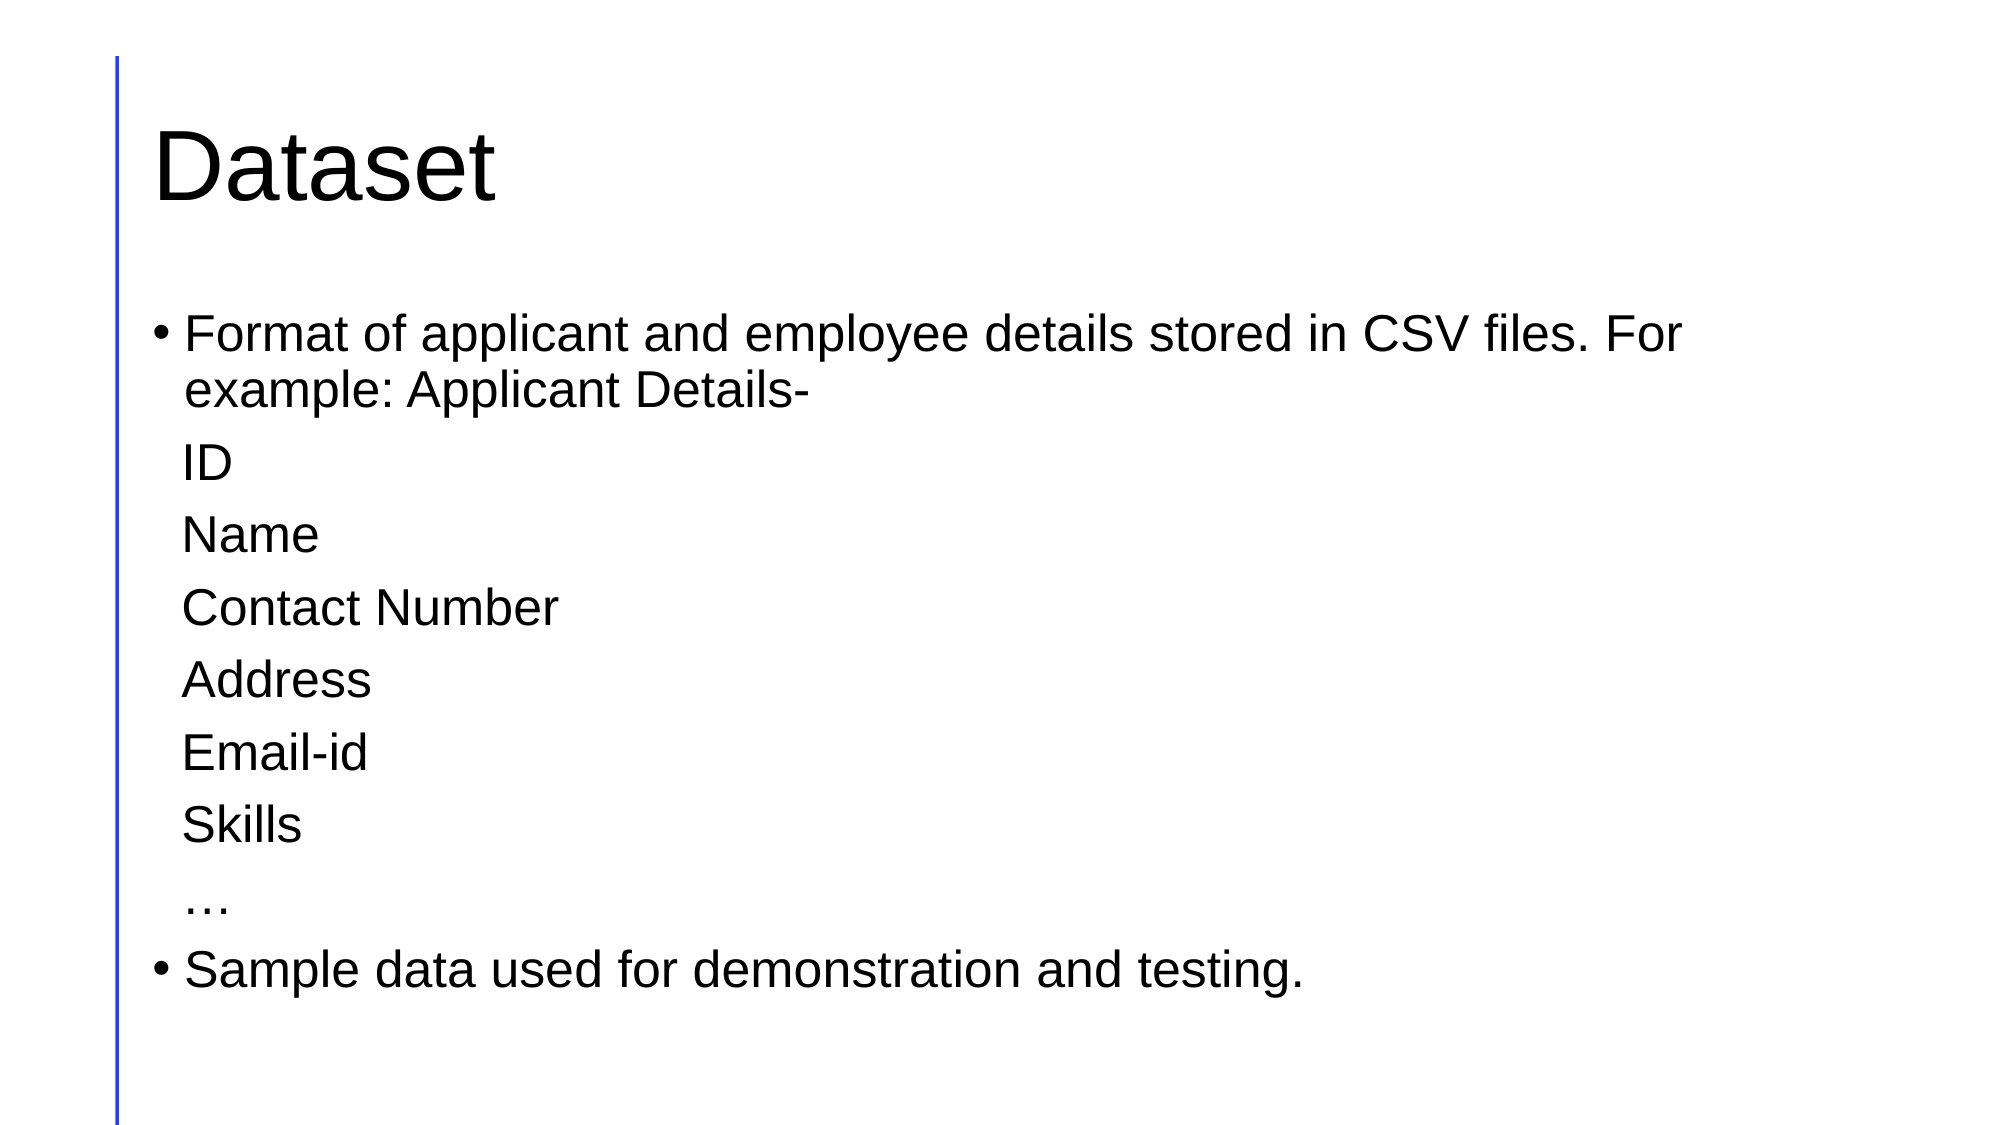

# Dataset
Format of applicant and employee details stored in CSV files. For example: Applicant Details-
  ID
  Name
  Contact Number
  Address
  Email-id
  Skills
  …
Sample data used for demonstration and testing.